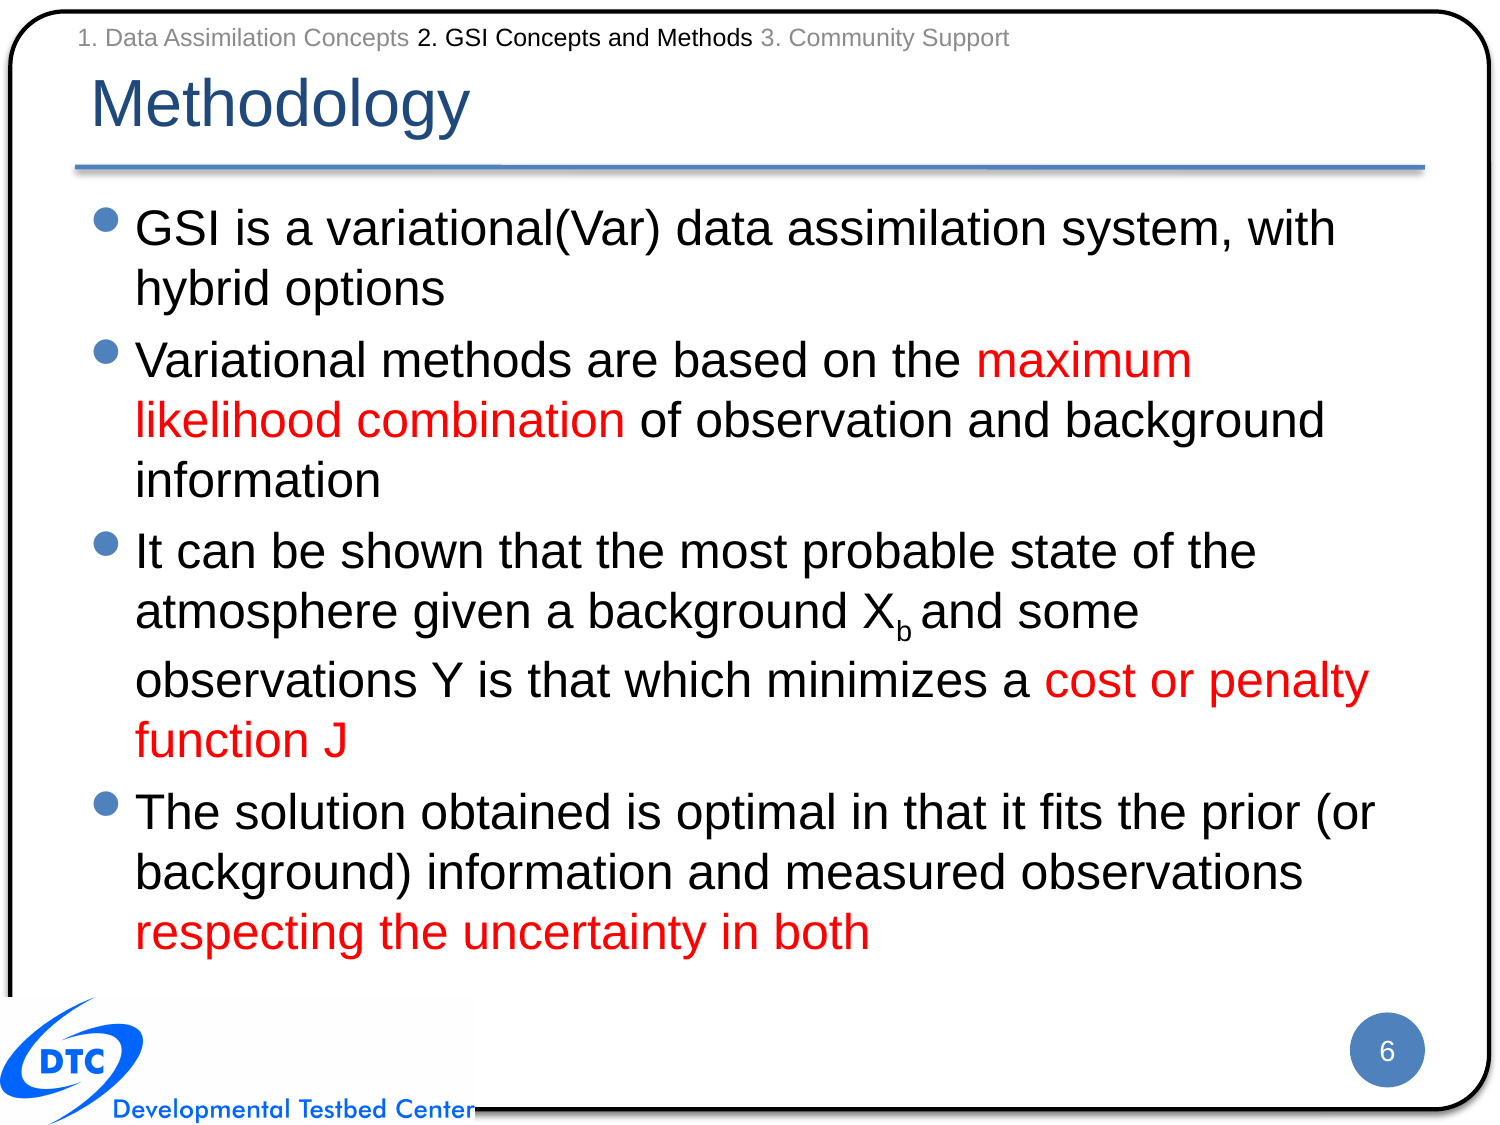

1. Data Assimilation Concepts 2. GSI Concepts and Methods 3. Community Support
# Methodology
GSI is a variational(Var) data assimilation system, with hybrid options
Variational methods are based on the maximum likelihood combination of observation and background information
It can be shown that the most probable state of the atmosphere given a background Xb and some observations Y is that which minimizes a cost or penalty function J
The solution obtained is optimal in that it fits the prior (or background) information and measured observations respecting the uncertainty in both
6